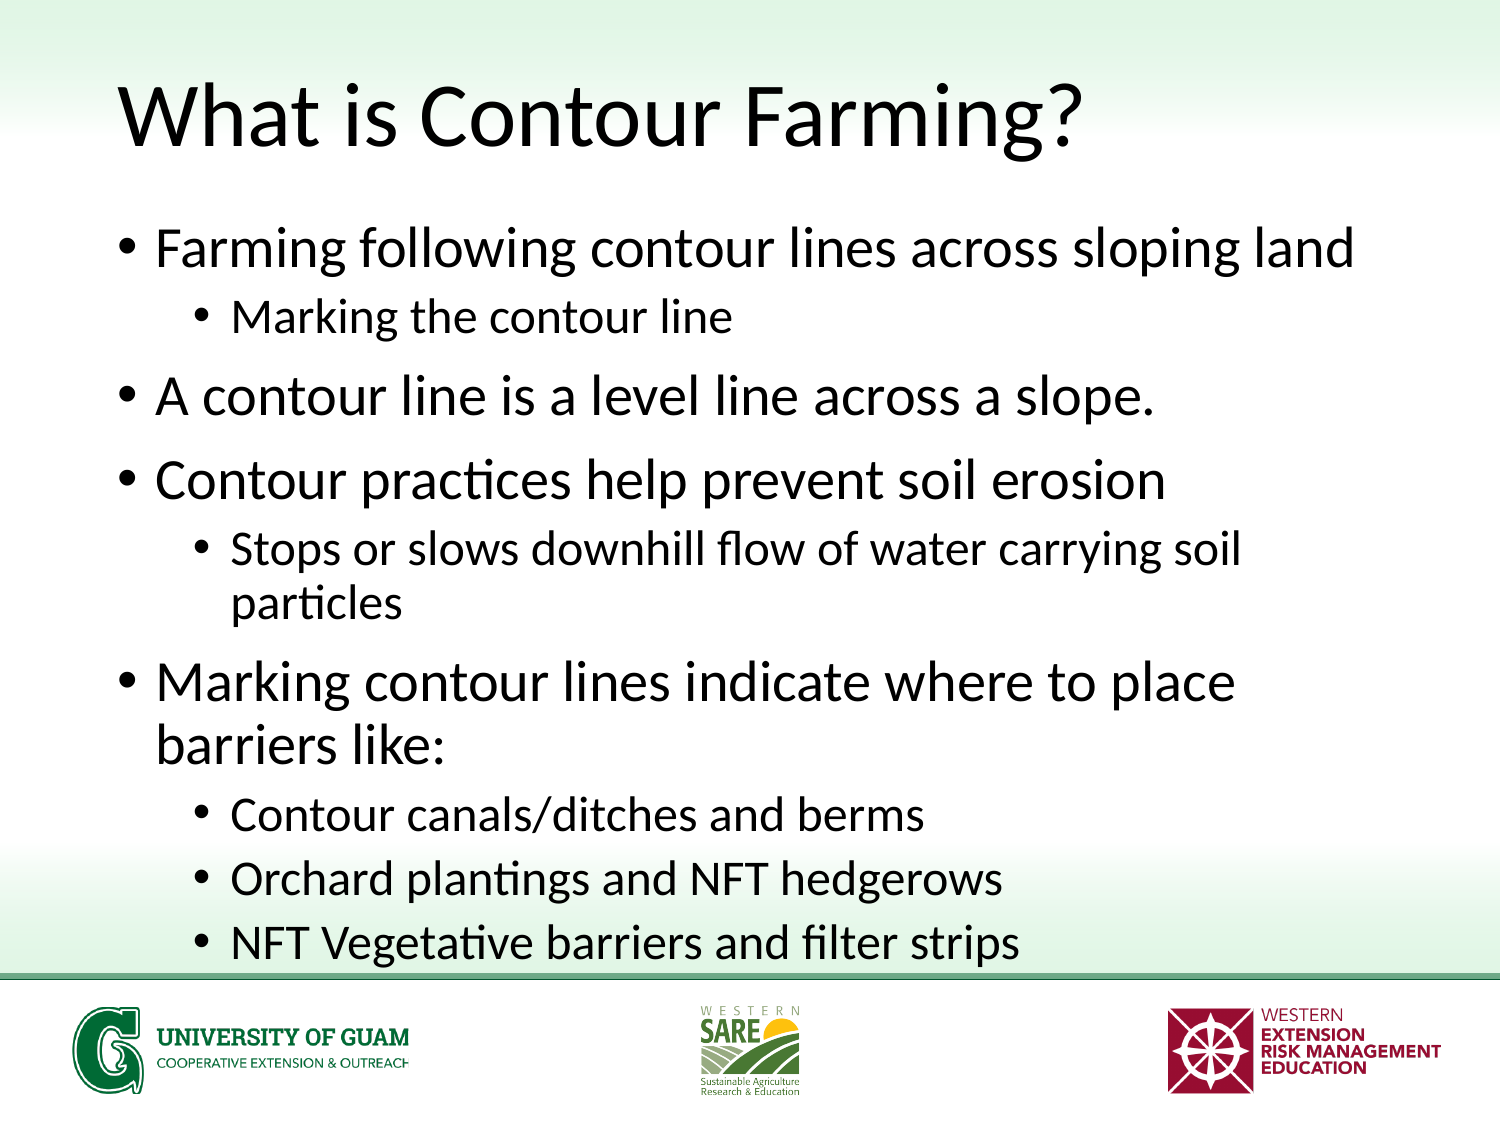

# What is Contour Farming?
Farming following contour lines across sloping land
Marking the contour line
A contour line is a level line across a slope.
Contour practices help prevent soil erosion
Stops or slows downhill flow of water carrying soil particles
Marking contour lines indicate where to place barriers like:
Contour canals/ditches and berms
Orchard plantings and NFT hedgerows
NFT Vegetative barriers and filter strips